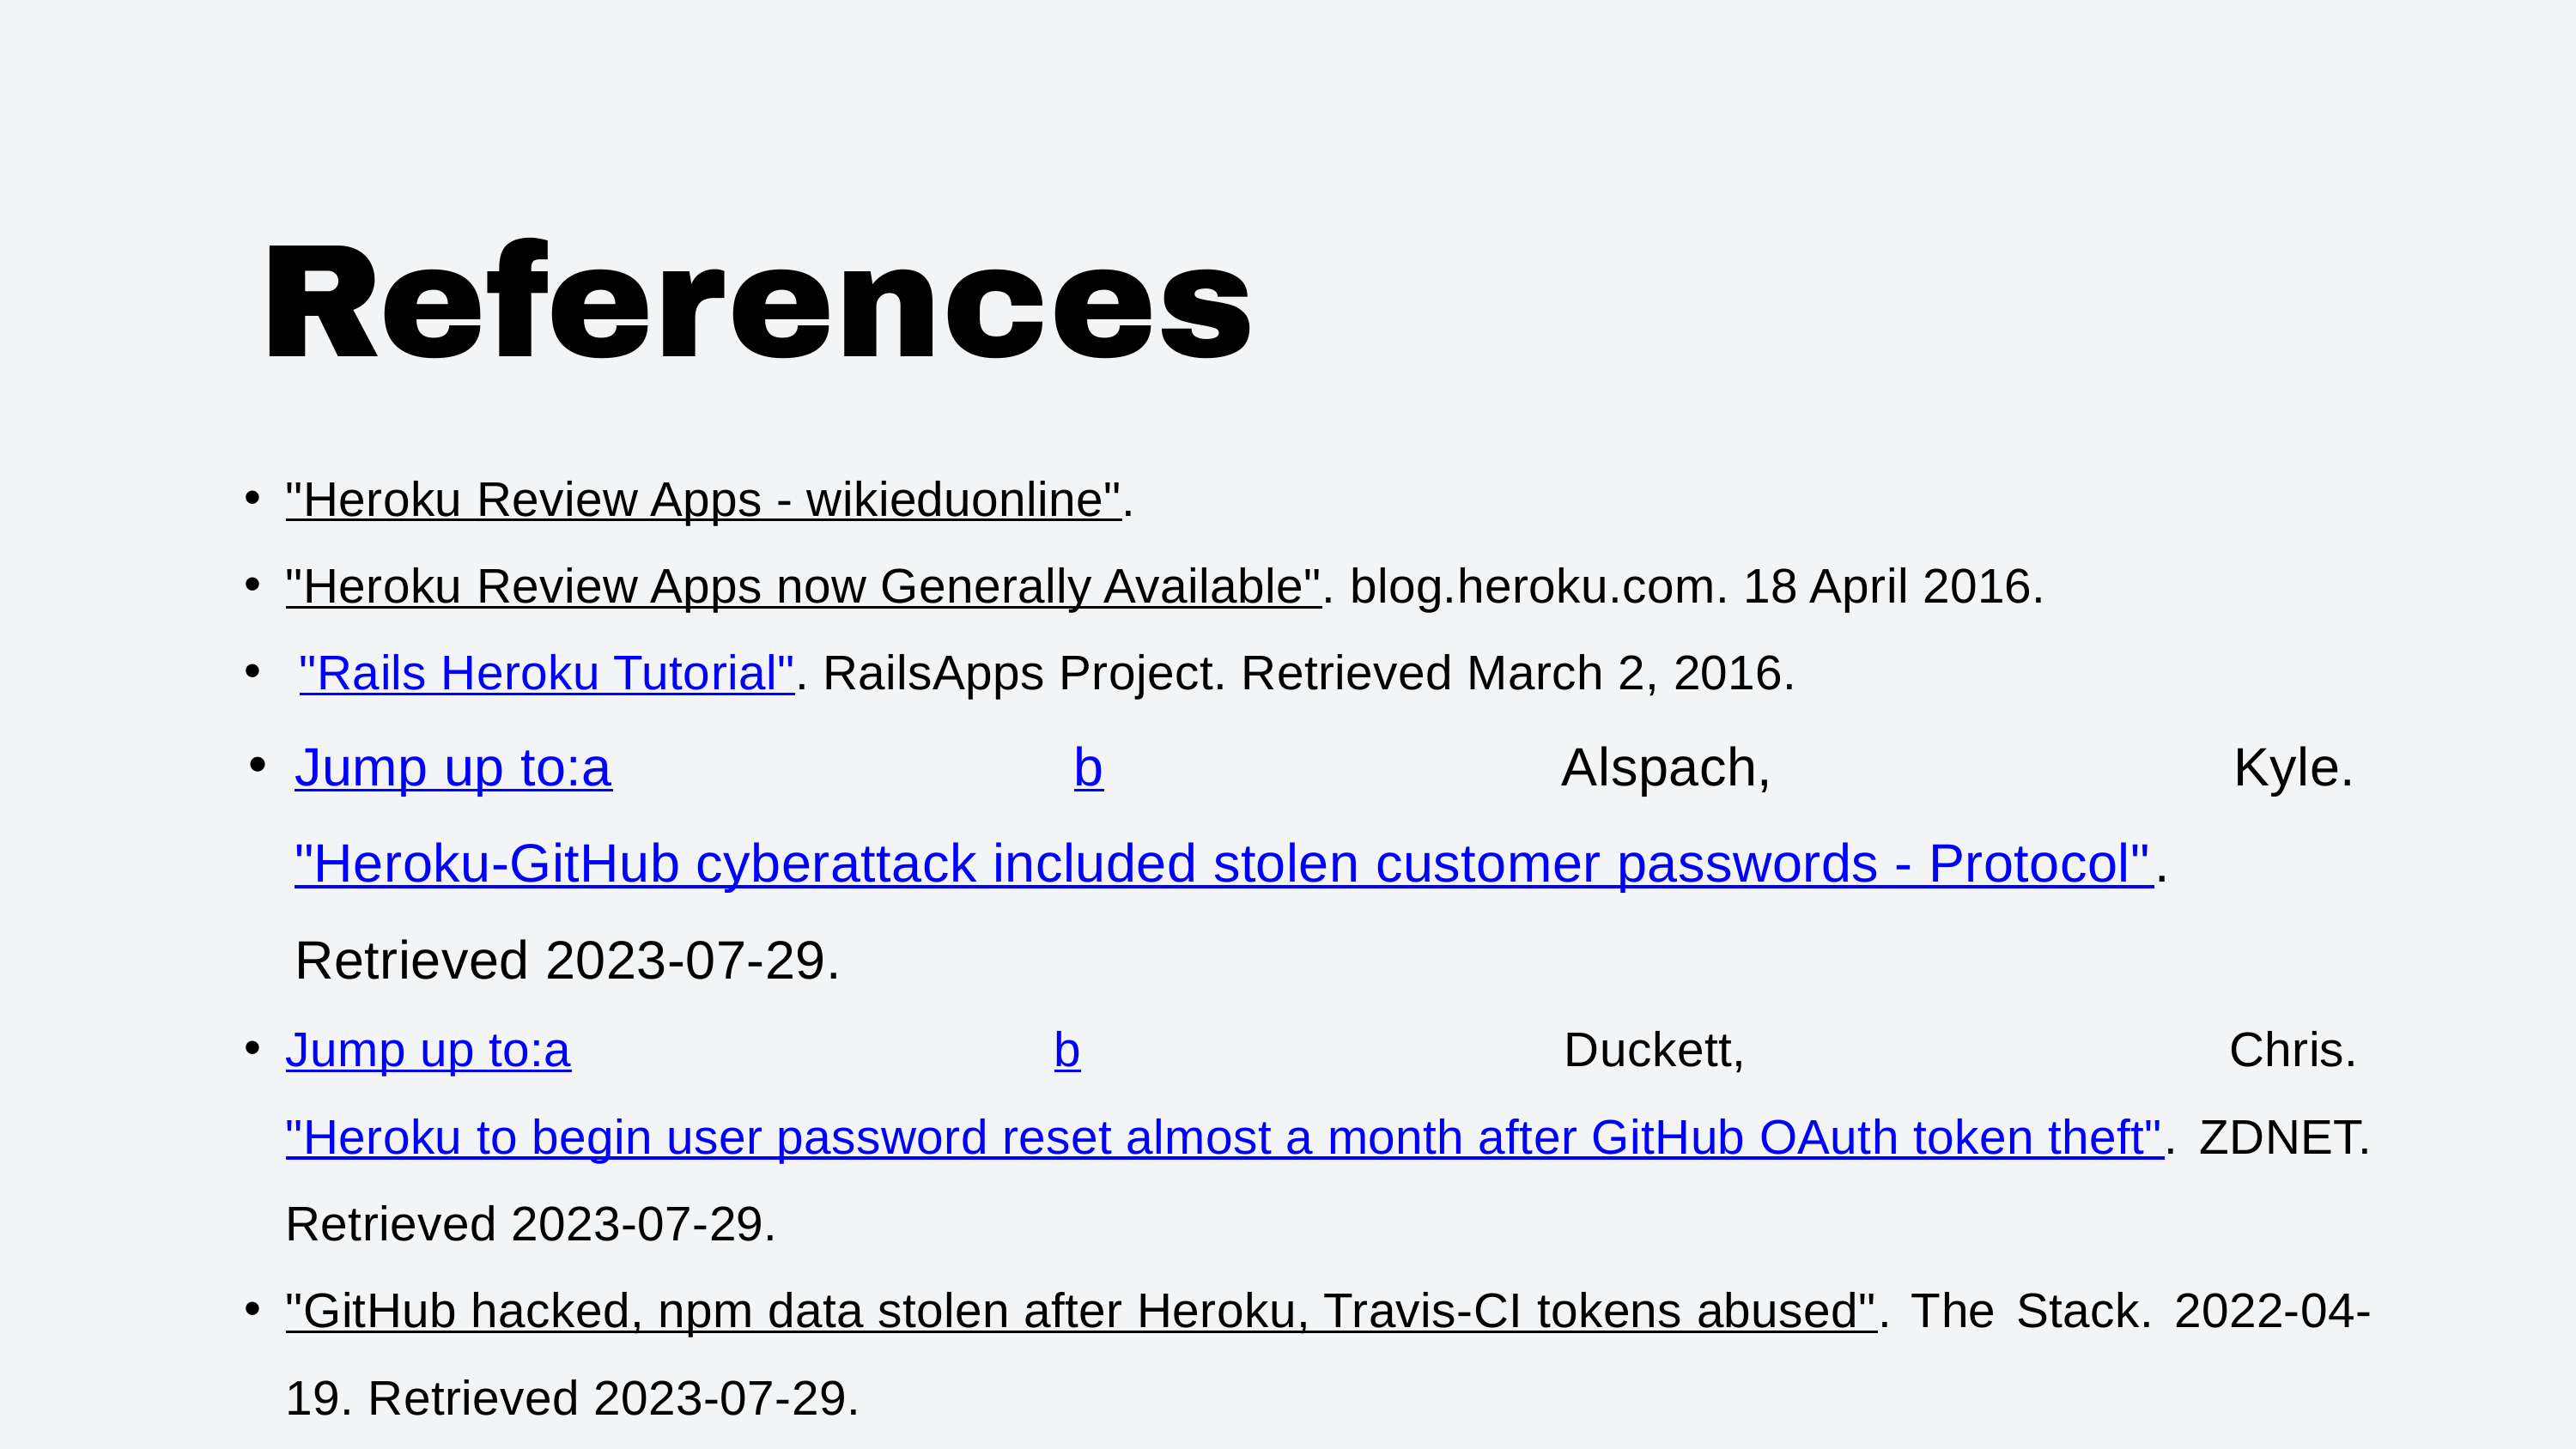

References
"Heroku Review Apps - wikieduonline".
"Heroku Review Apps now Generally Available". blog.heroku.com. 18 April 2016.
 "Rails Heroku Tutorial". RailsApps Project. Retrieved March 2, 2016.
Jump up to:a b Alspach, Kyle. "Heroku-GitHub cyberattack included stolen customer passwords - Protocol". Retrieved 2023-07-29.
Jump up to:a b Duckett, Chris. "Heroku to begin user password reset almost a month after GitHub OAuth token theft". ZDNET. Retrieved 2023-07-29.
"GitHub hacked, npm data stolen after Heroku, Travis-CI tokens abused". The Stack. 2022-04-19. Retrieved 2023-07-29.